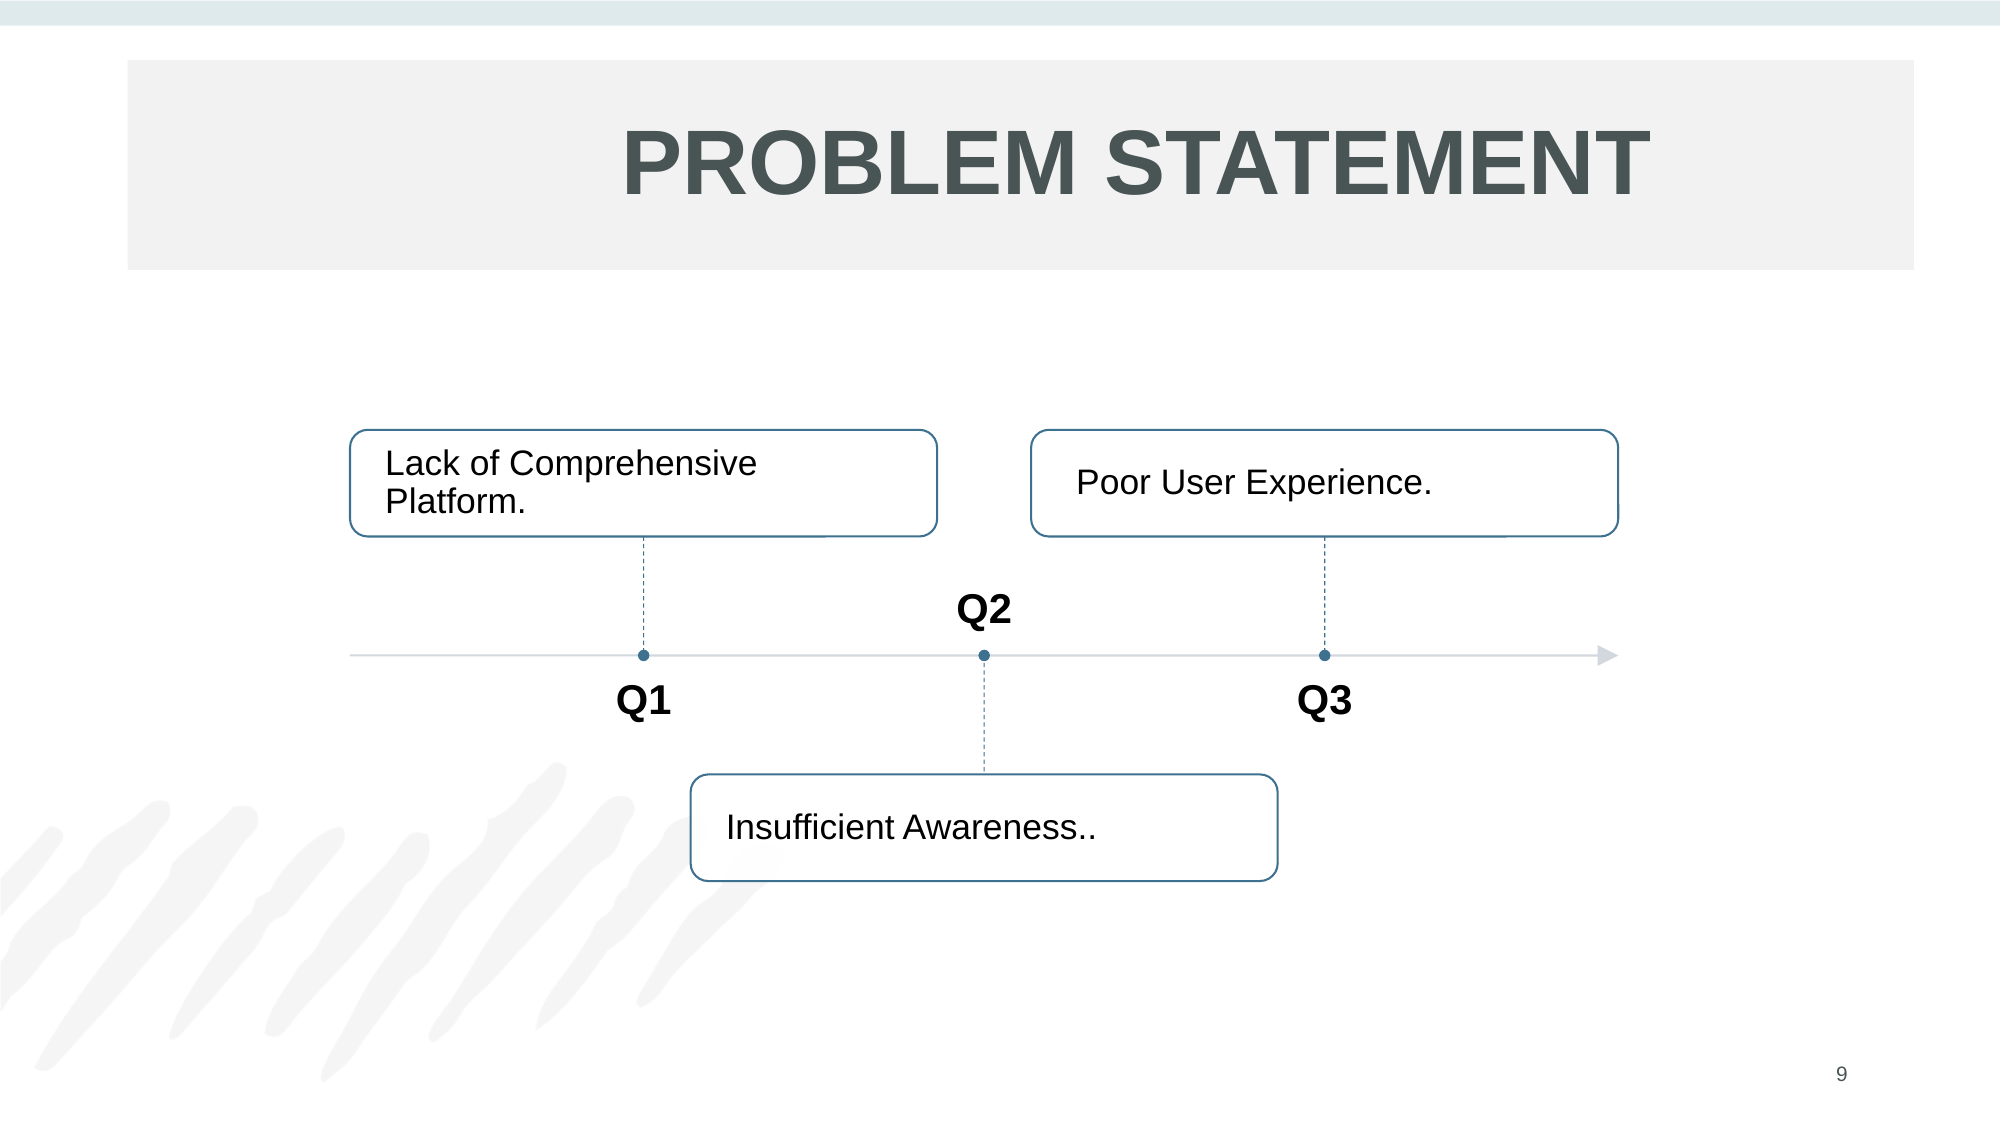

# PROBLEM STATEMENT
Q1
Lack of Comprehensive Platform.
Q2
Insufficient Awareness..
Q3
 Poor User Experience.
9